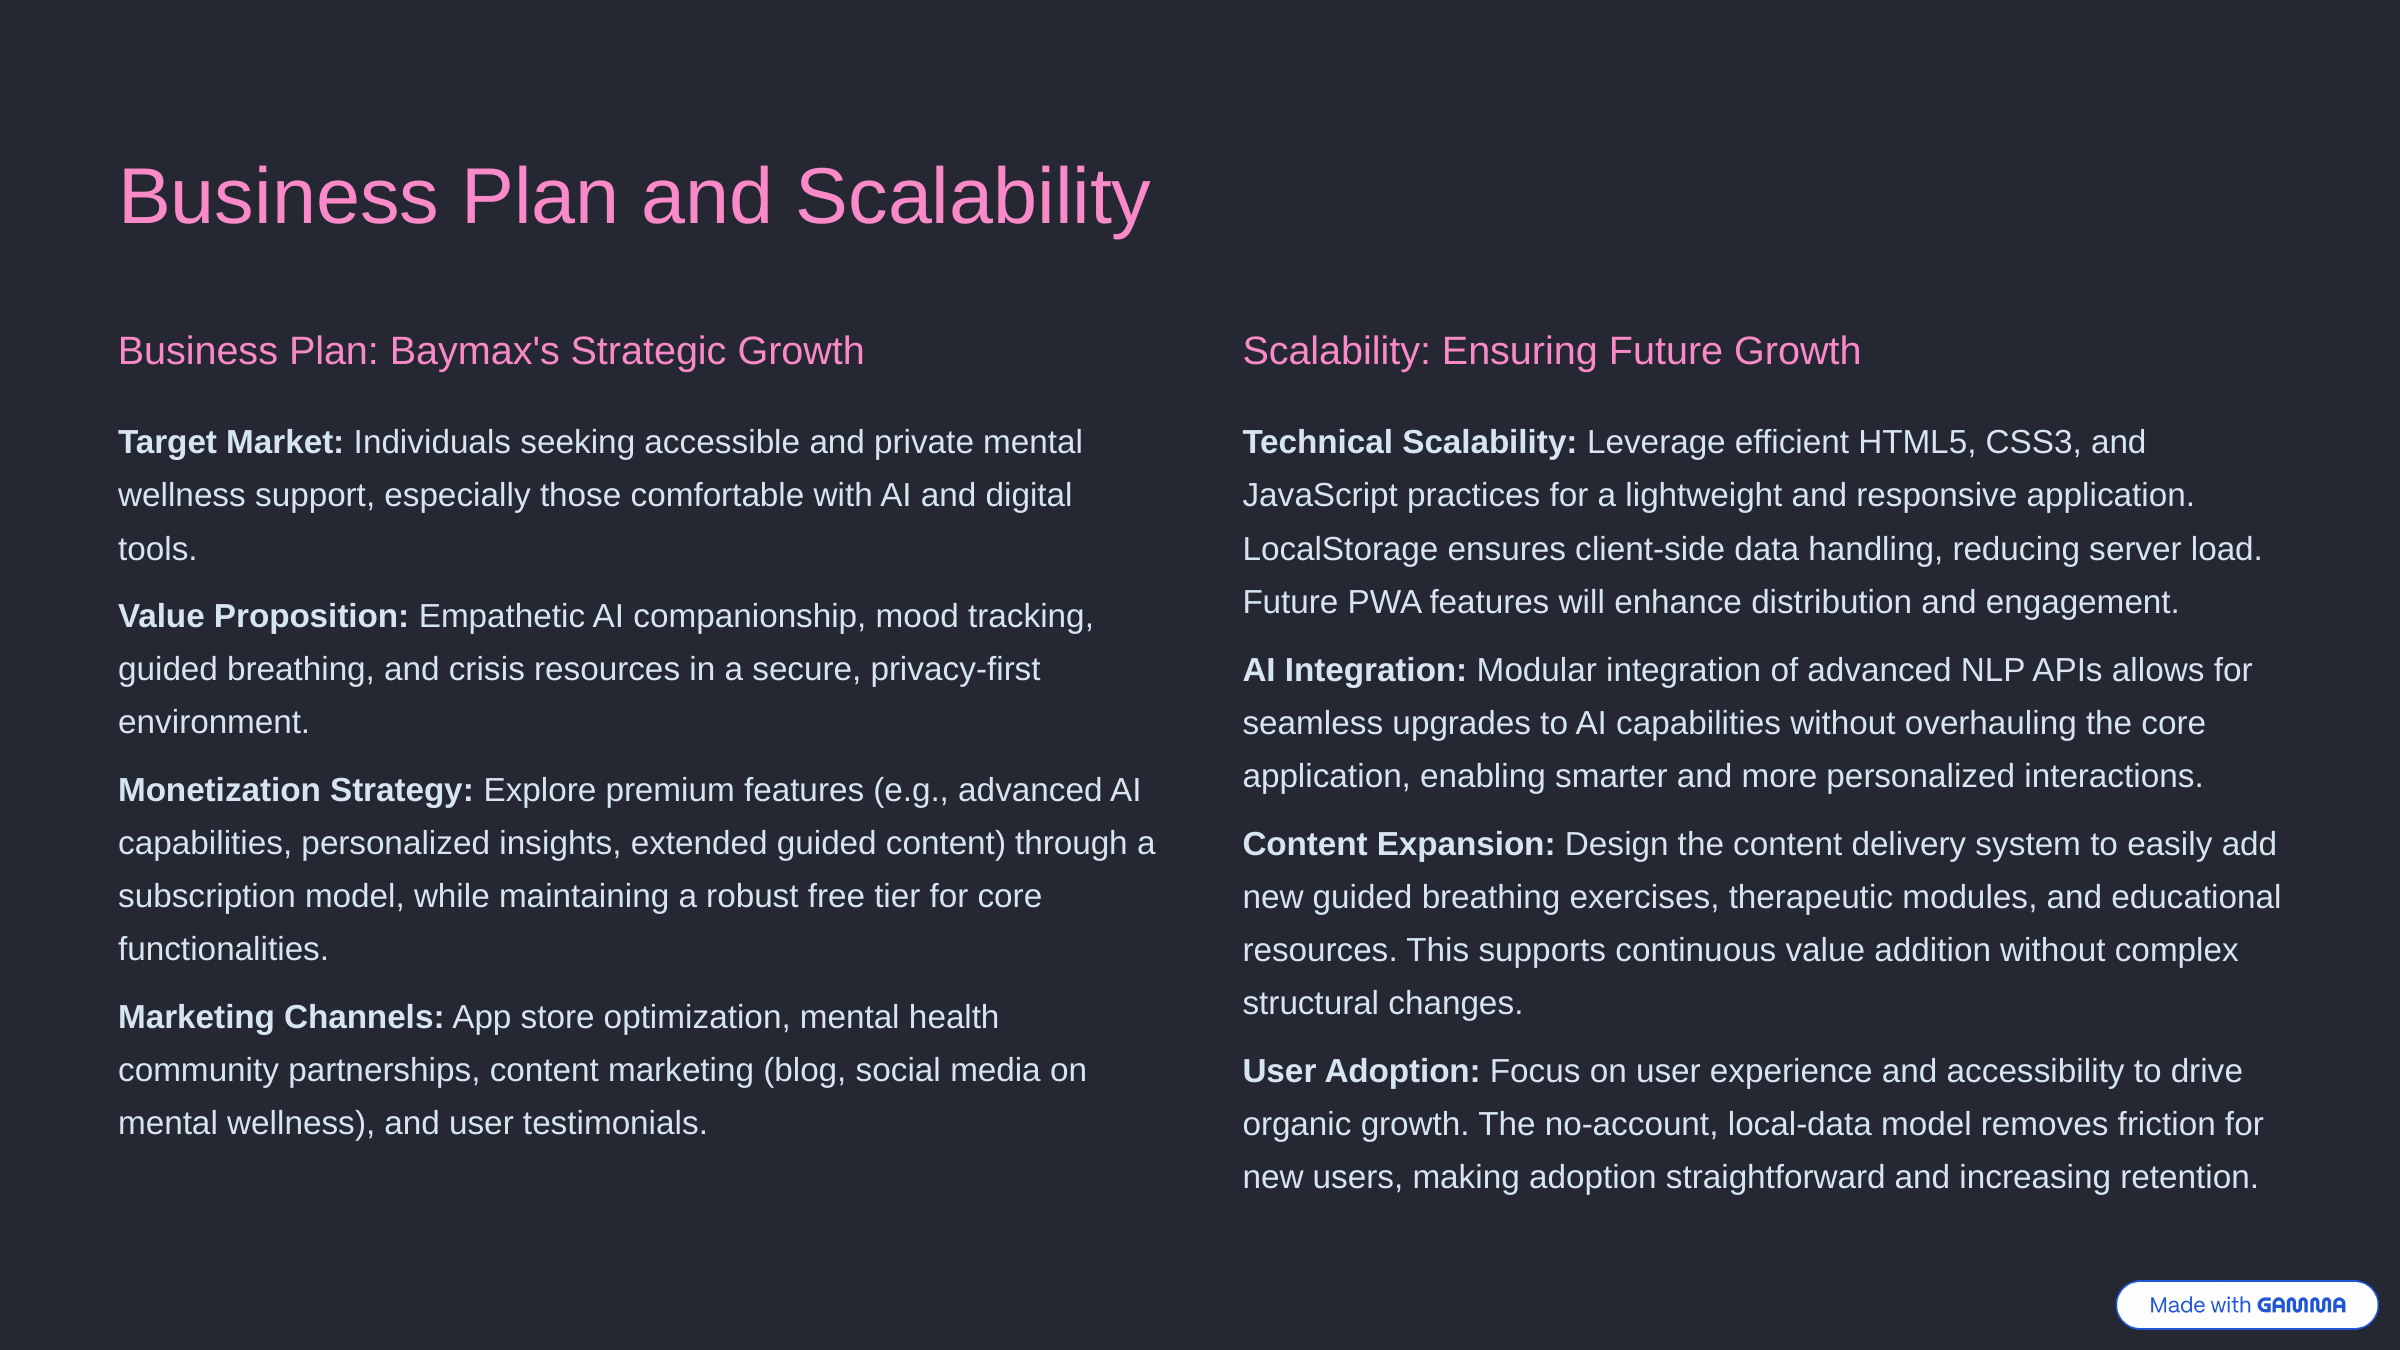

Business Plan and Scalability
Business Plan: Baymax's Strategic Growth
Scalability: Ensuring Future Growth
Target Market: Individuals seeking accessible and private mental wellness support, especially those comfortable with AI and digital tools.
Technical Scalability: Leverage efficient HTML5, CSS3, and JavaScript practices for a lightweight and responsive application. LocalStorage ensures client-side data handling, reducing server load. Future PWA features will enhance distribution and engagement.
Value Proposition: Empathetic AI companionship, mood tracking, guided breathing, and crisis resources in a secure, privacy-first environment.
AI Integration: Modular integration of advanced NLP APIs allows for seamless upgrades to AI capabilities without overhauling the core application, enabling smarter and more personalized interactions.
Monetization Strategy: Explore premium features (e.g., advanced AI capabilities, personalized insights, extended guided content) through a subscription model, while maintaining a robust free tier for core functionalities.
Content Expansion: Design the content delivery system to easily add new guided breathing exercises, therapeutic modules, and educational resources. This supports continuous value addition without complex structural changes.
Marketing Channels: App store optimization, mental health community partnerships, content marketing (blog, social media on mental wellness), and user testimonials.
User Adoption: Focus on user experience and accessibility to drive organic growth. The no-account, local-data model removes friction for new users, making adoption straightforward and increasing retention.